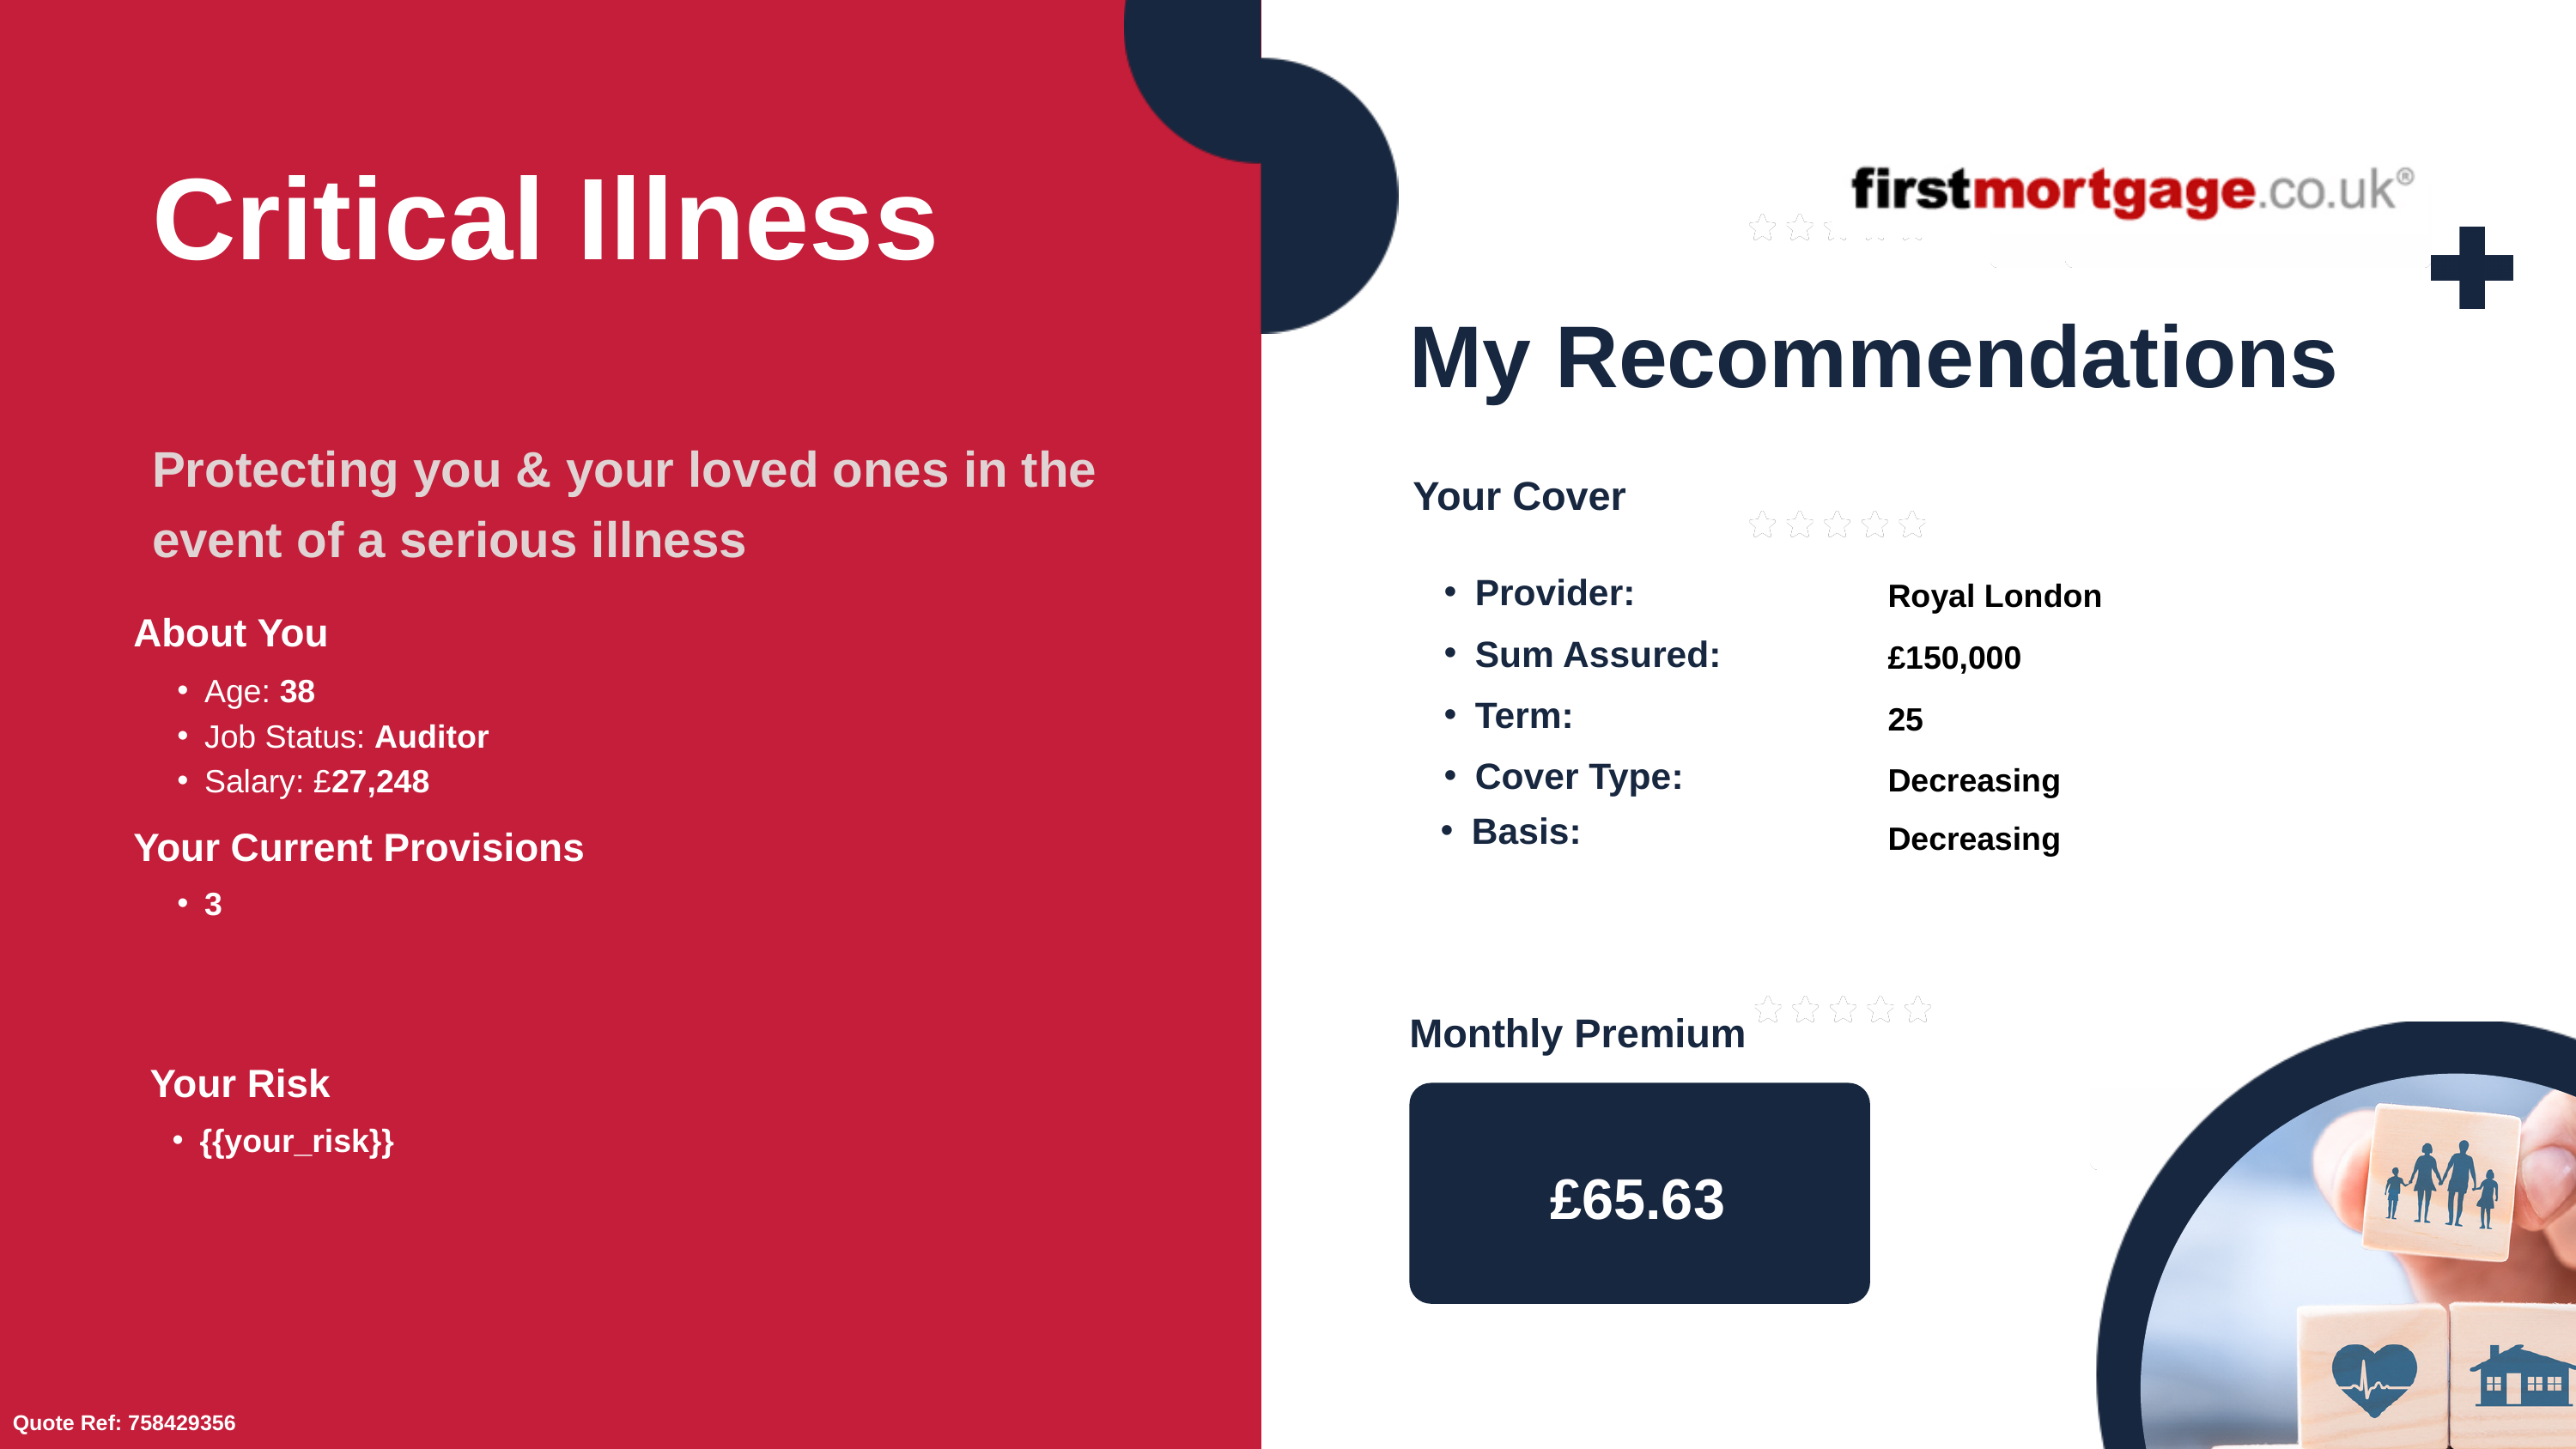

Critical Illness

My Recommendations
Protecting you & your loved ones in the event of a serious illness
Your Cover

Provider:
Royal London
About You
Sum Assured:
£150,000
Age: 38
Job Status: Auditor
Salary: £27,248
Term:
25
Cover Type:
Decreasing
Basis:
Decreasing
Your Current Provisions
3

Monthly Premium

Your Risk

{{your_risk}}
£65.63
Quote Ref: 758429356